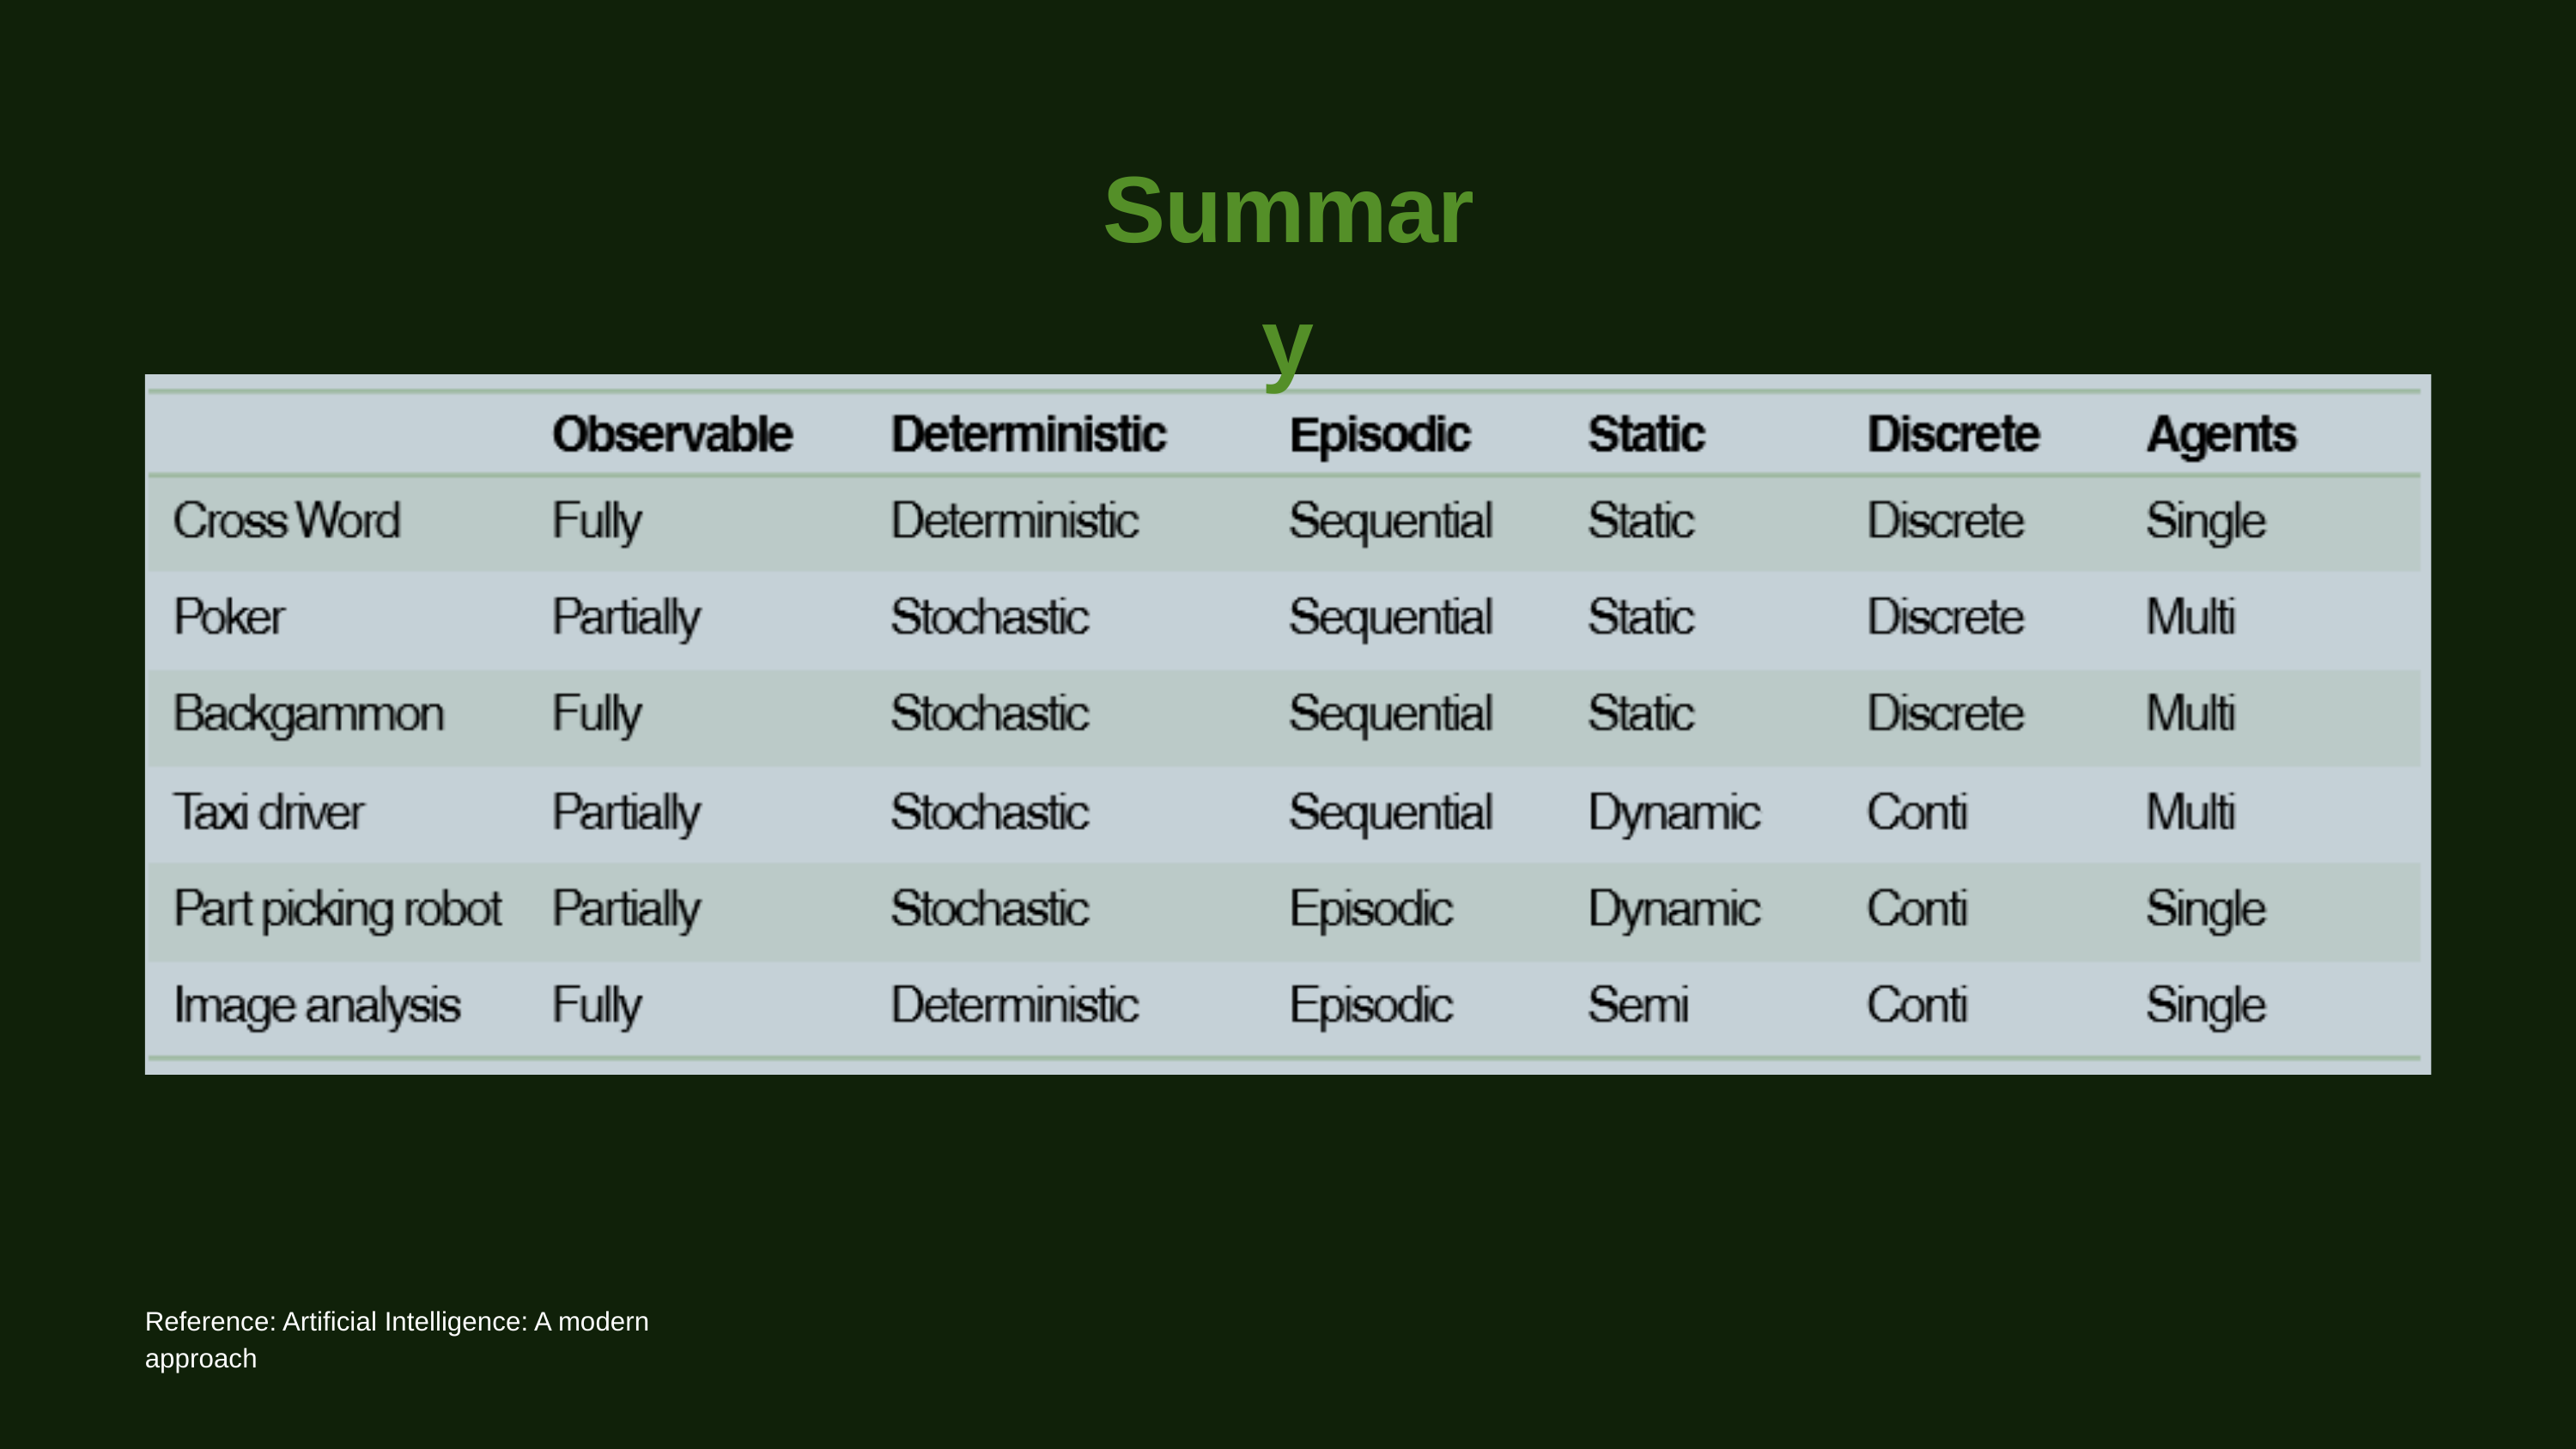

Summary

Reference: Artificial Intelligence: A modern approach